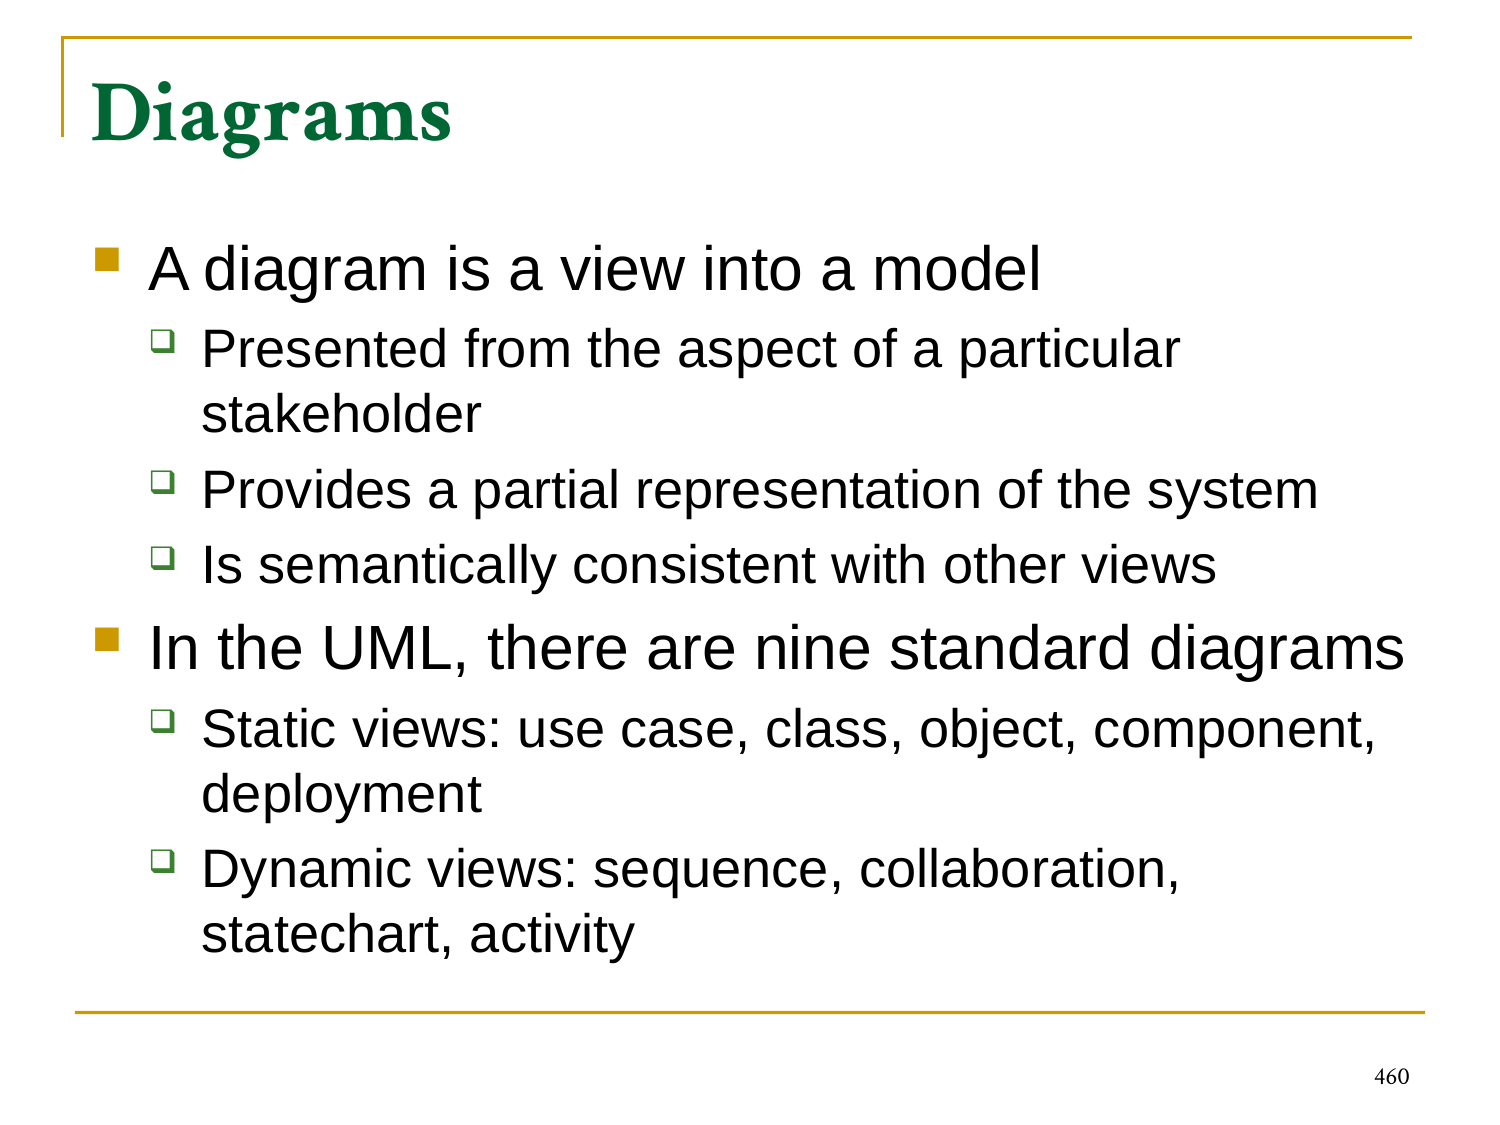

# Diagrams
A diagram is a view into a model
Presented from the aspect of a particular stakeholder
Provides a partial representation of the system
Is semantically consistent with other views
In the UML, there are nine standard diagrams
Static views: use case, class, object, component, deployment
Dynamic views: sequence, collaboration, statechart, activity
460